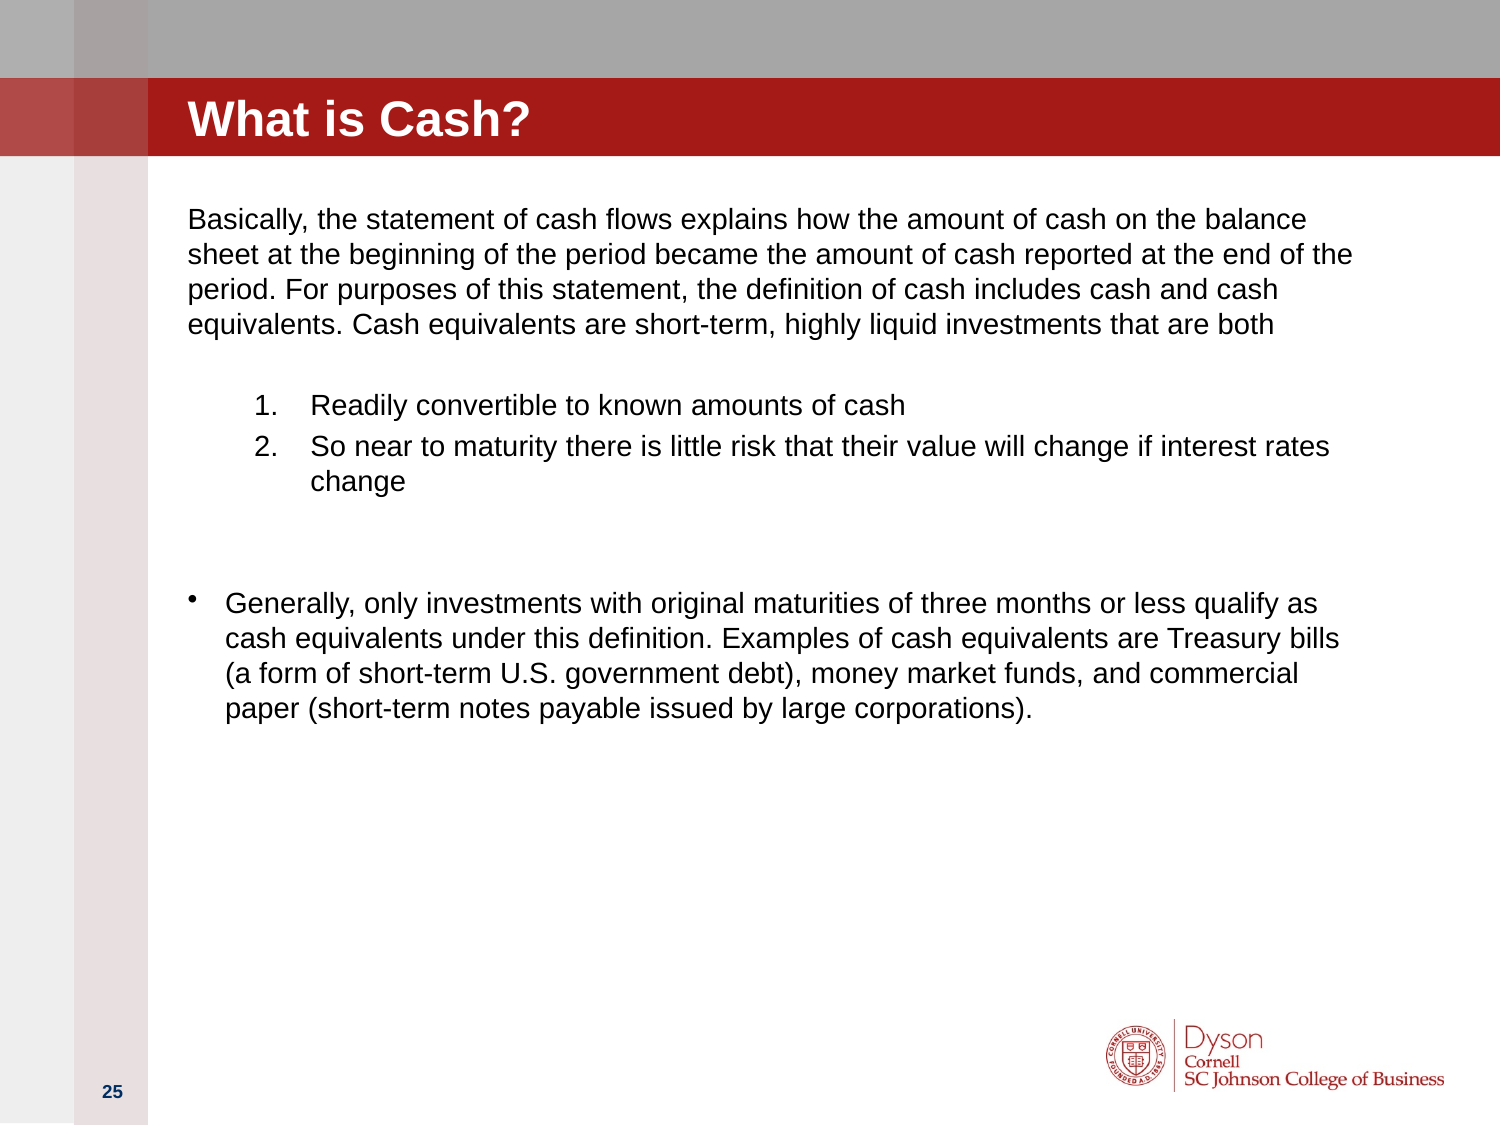

# What is Cash?
Basically, the statement of cash flows explains how the amount of cash on the balance sheet at the beginning of the period became the amount of cash reported at the end of the period. For purposes of this statement, the definition of cash includes cash and cash equivalents. Cash equivalents are short-term, highly liquid investments that are both

Readily convertible to known amounts of cash
So near to maturity there is little risk that their value will change if interest rates change

Generally, only investments with original maturities of three months or less qualify as cash equivalents under this definition. Examples of cash equivalents are Treasury bills (a form of short-term U.S. government debt), money market funds, and commercial paper (short-term notes payable issued by large corporations).
25